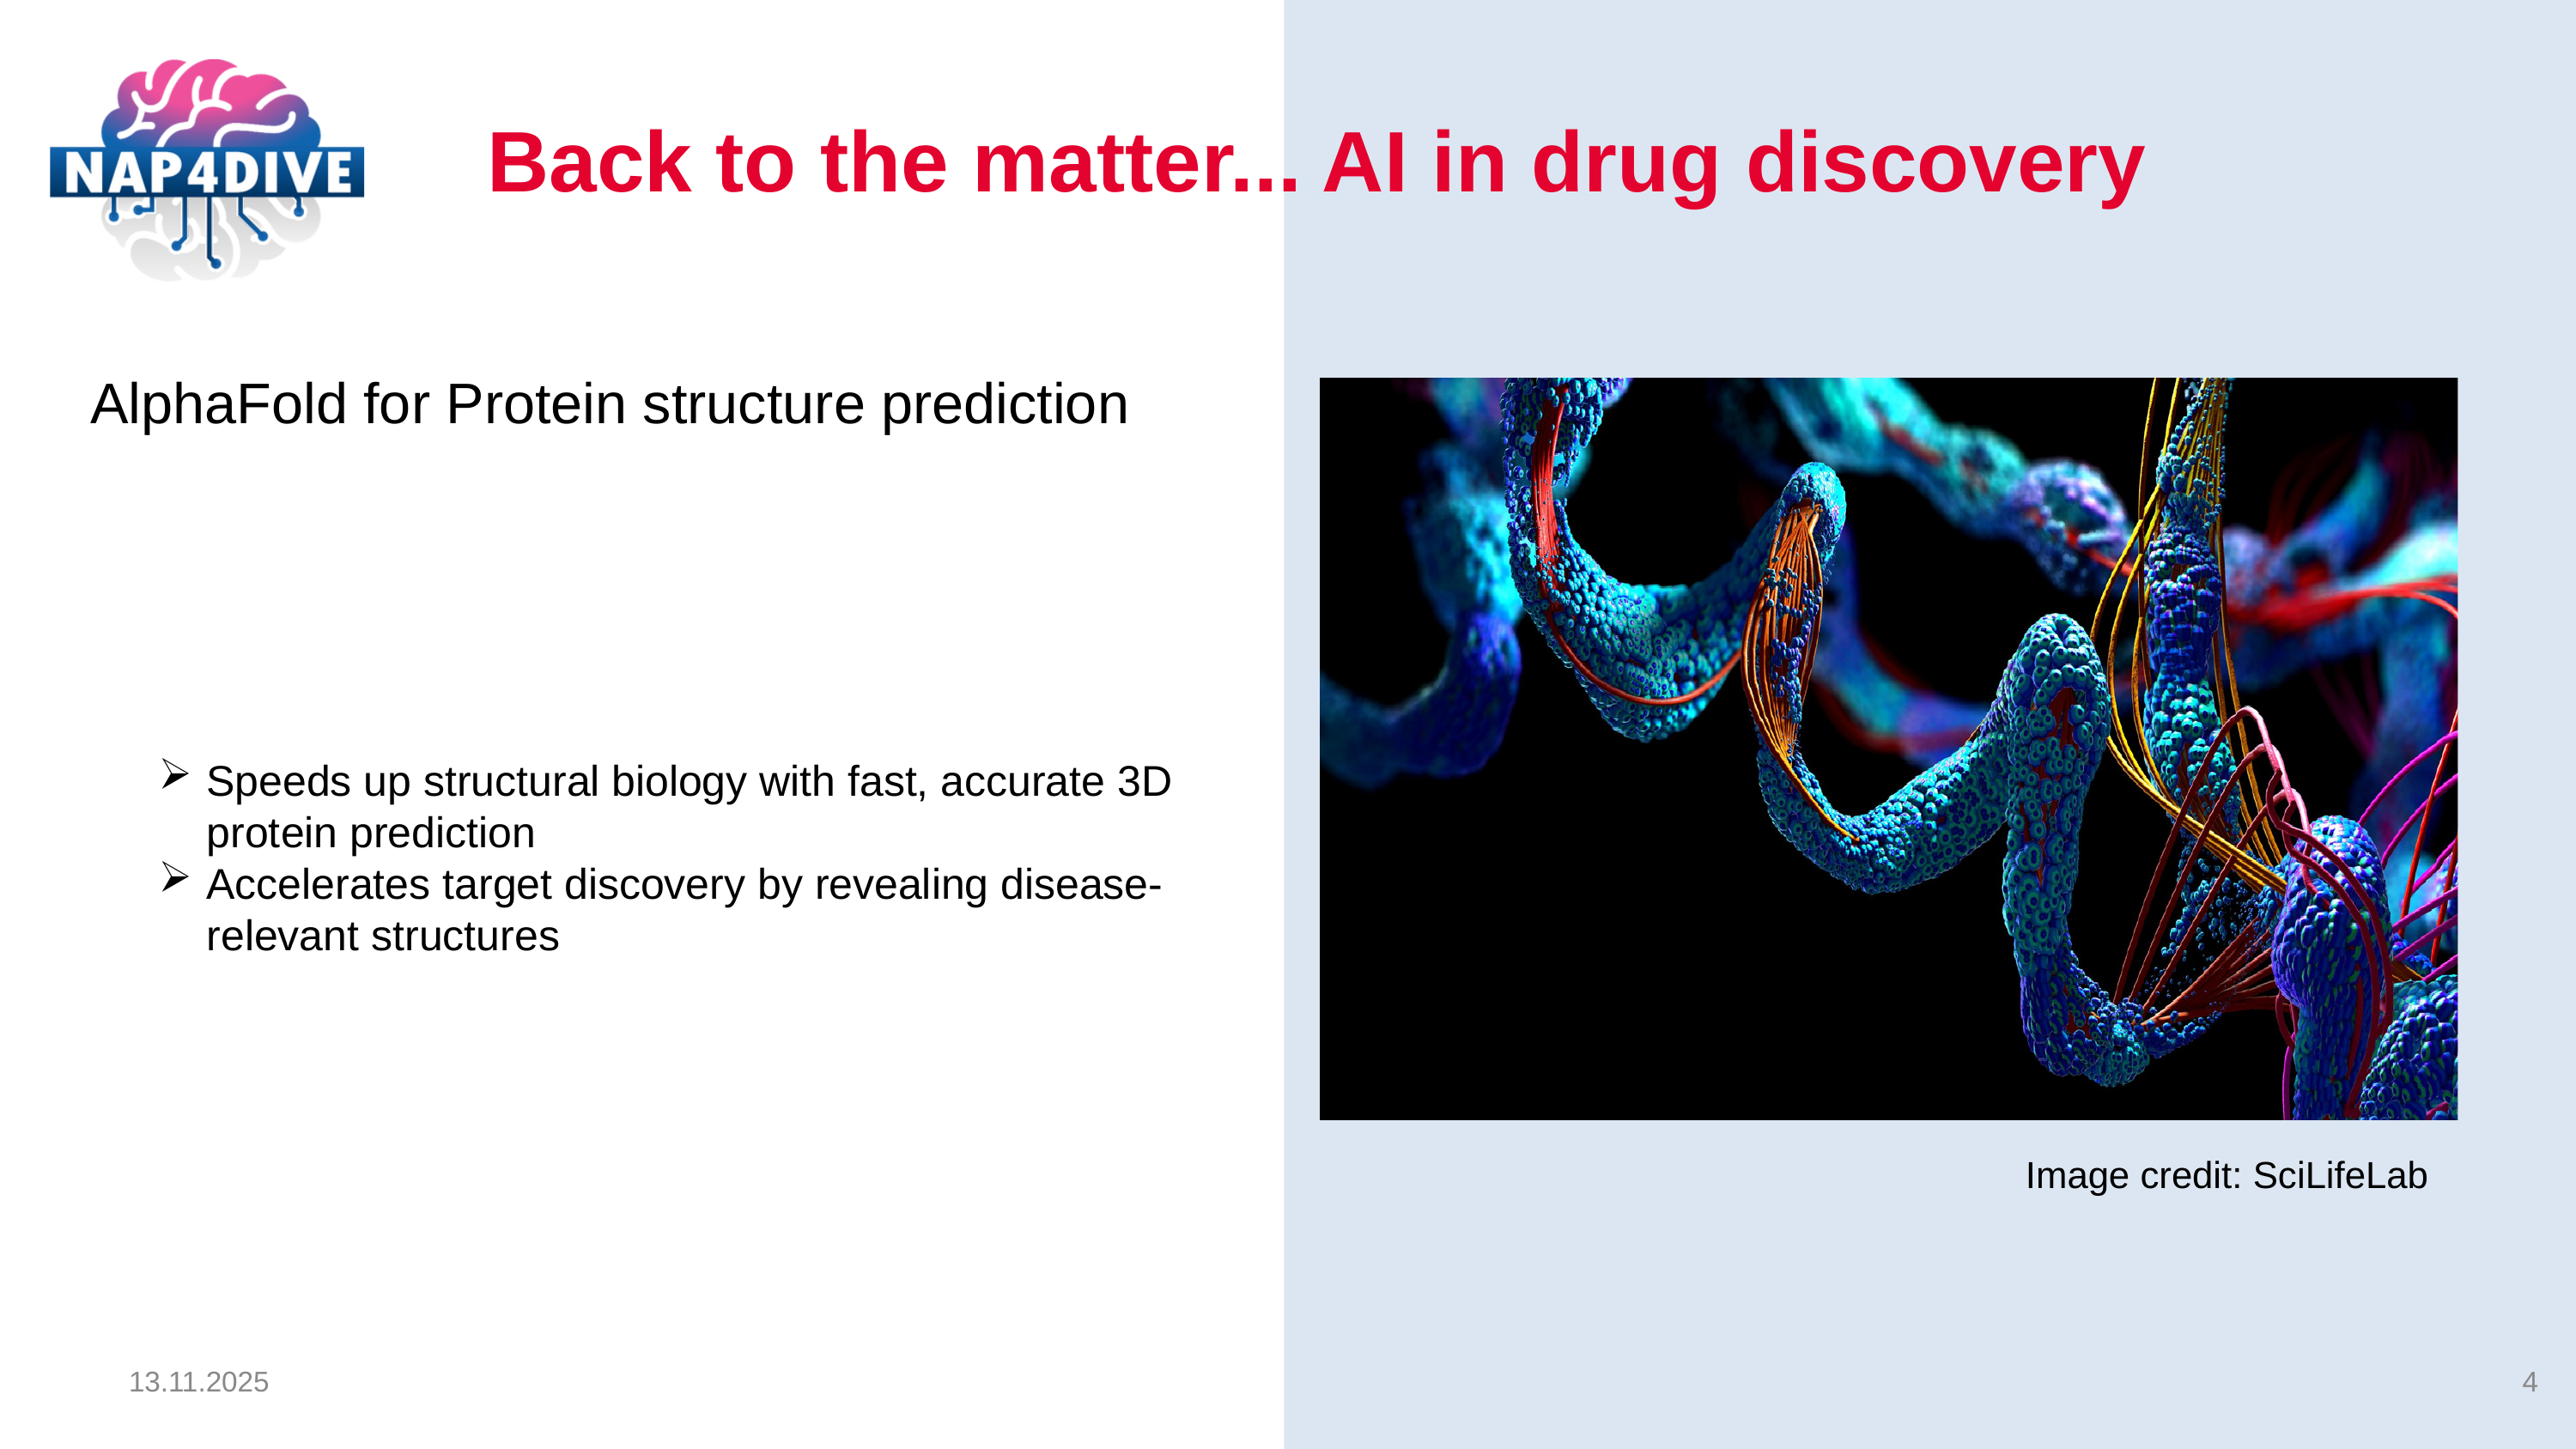

Back to the matter... AI in drug discovery
AlphaFold for Protein structure prediction

Speeds up structural biology with fast, accurate 3D protein prediction
Accelerates target discovery by revealing disease-relevant structures
Image credit: SciLifeLab

13.11.2025

4